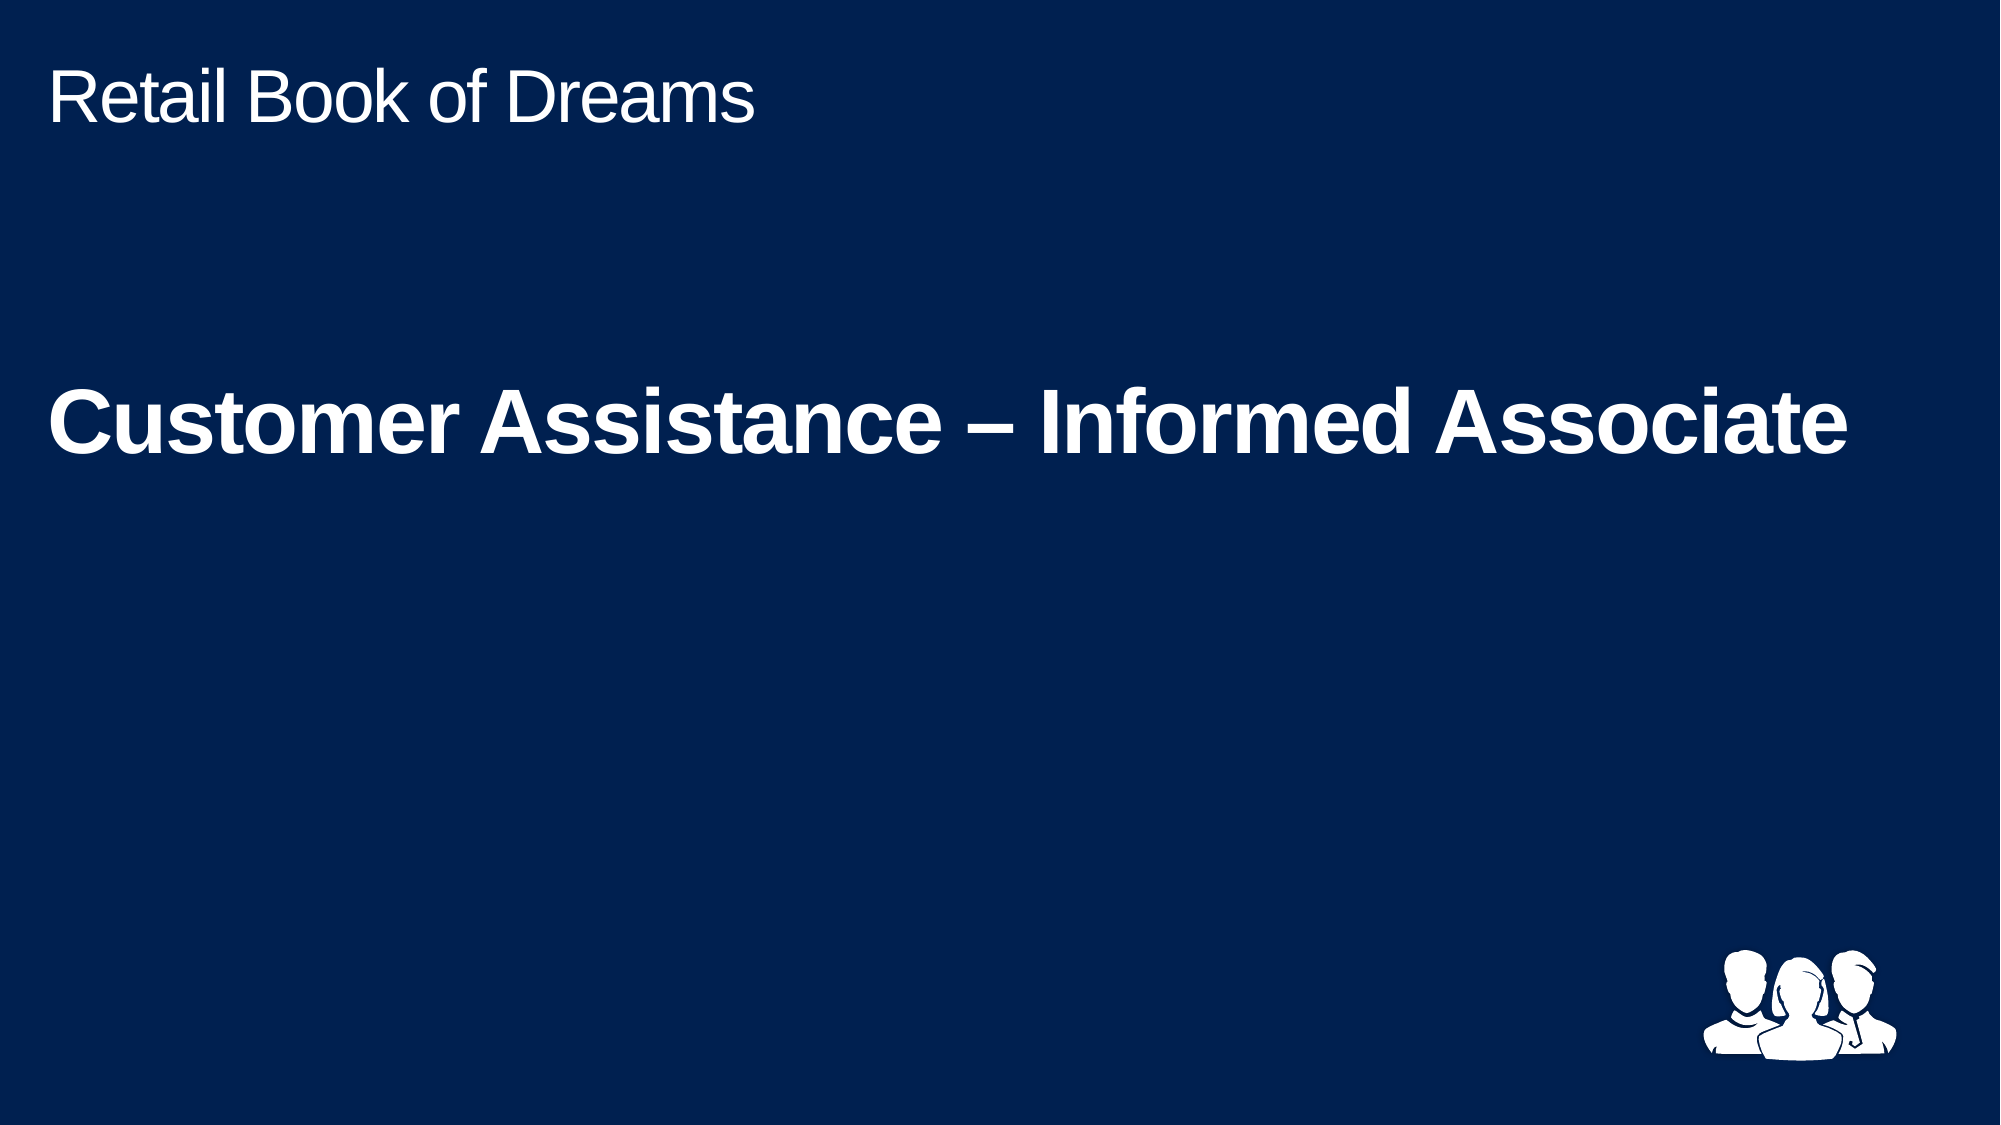

Retail Book of Dreams
# Customer Assistance – Informed Associate